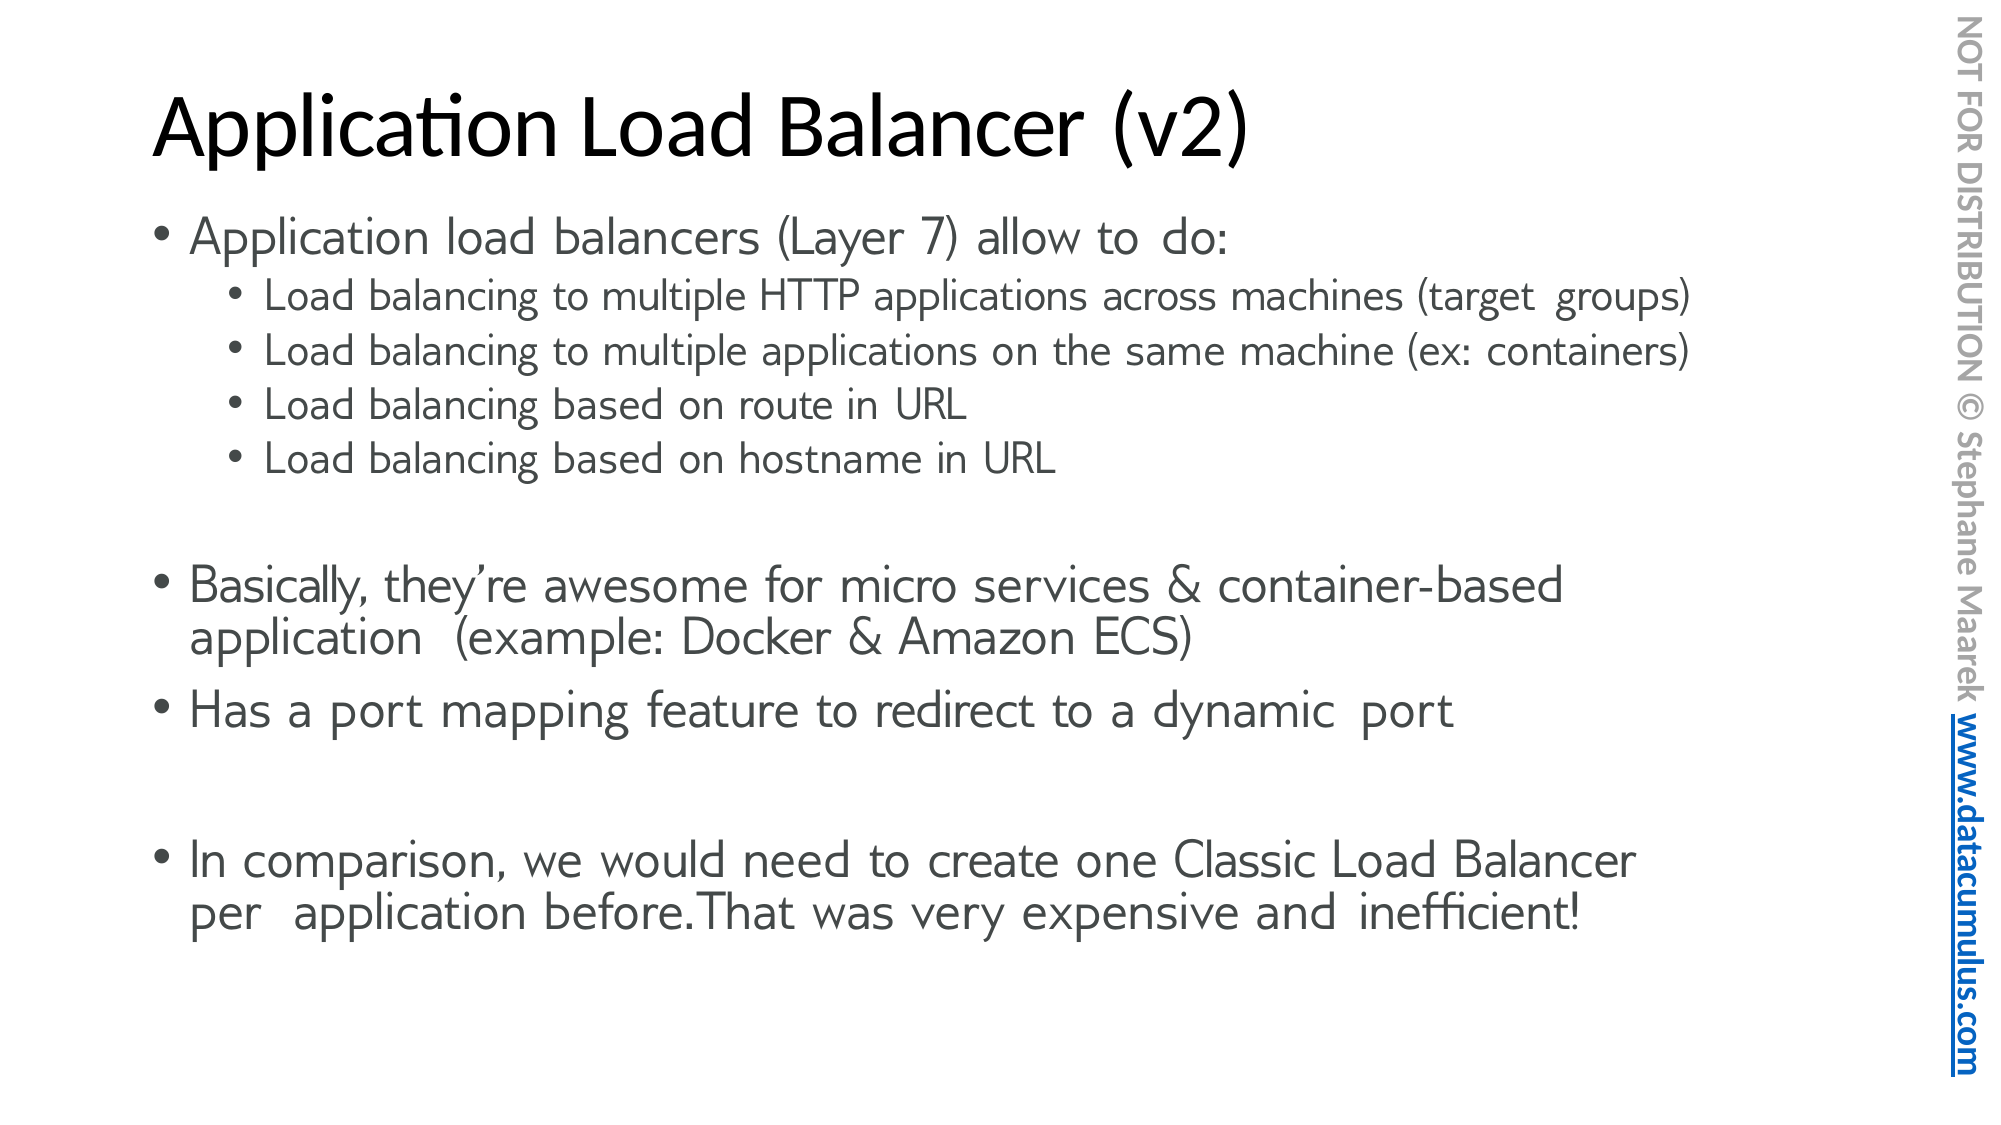

NOT FOR DISTRIBUTION © Stephane Maarek www.datacumulus.com
# Application Load Balancer (v2)
Application load balancers (Layer 7) allow to do:
Load balancing to multiple HTTP applications across machines (target groups)
Load balancing to multiple applications on the same machine (ex: containers)
Load balancing based on route in URL
Load balancing based on hostname in URL

Basically, they’re awesome for micro services & container-based application  (example: Docker & Amazon ECS)
Has a port mapping feature to redirect to a dynamic port

In comparison, we would need to create one Classic Load Balancer per  application before.That was very expensive and inefficient!
© Stephane Maarek